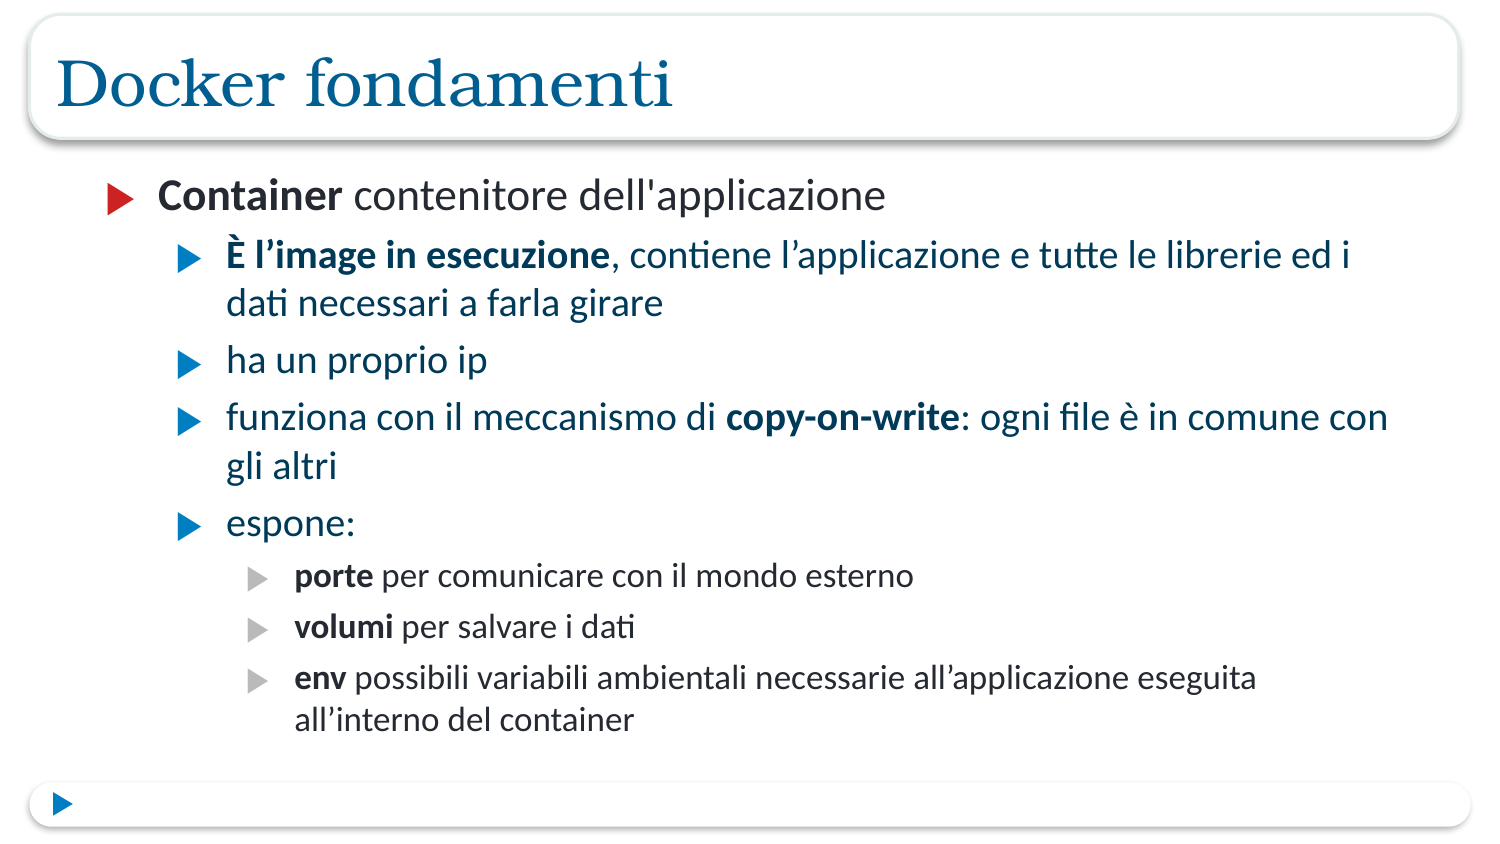

# Docker fondamenti
Container​ contenitore dell'applicazione
È l’image in esecuzione, ​contiene l’applicazione e tutte le librerie ed i dati necessari a farla girare
ha un proprio ip
funziona con il meccanismo di c​opy­-on-­write: ​ogni file è in comune con gli altri
espone:
p​orte​ per comunicare con il mondo esterno
v​olumi​ per salvare i dati
e​nv​ possibili variabili ambientali necessarie all’applicazione eseguita all’interno del container